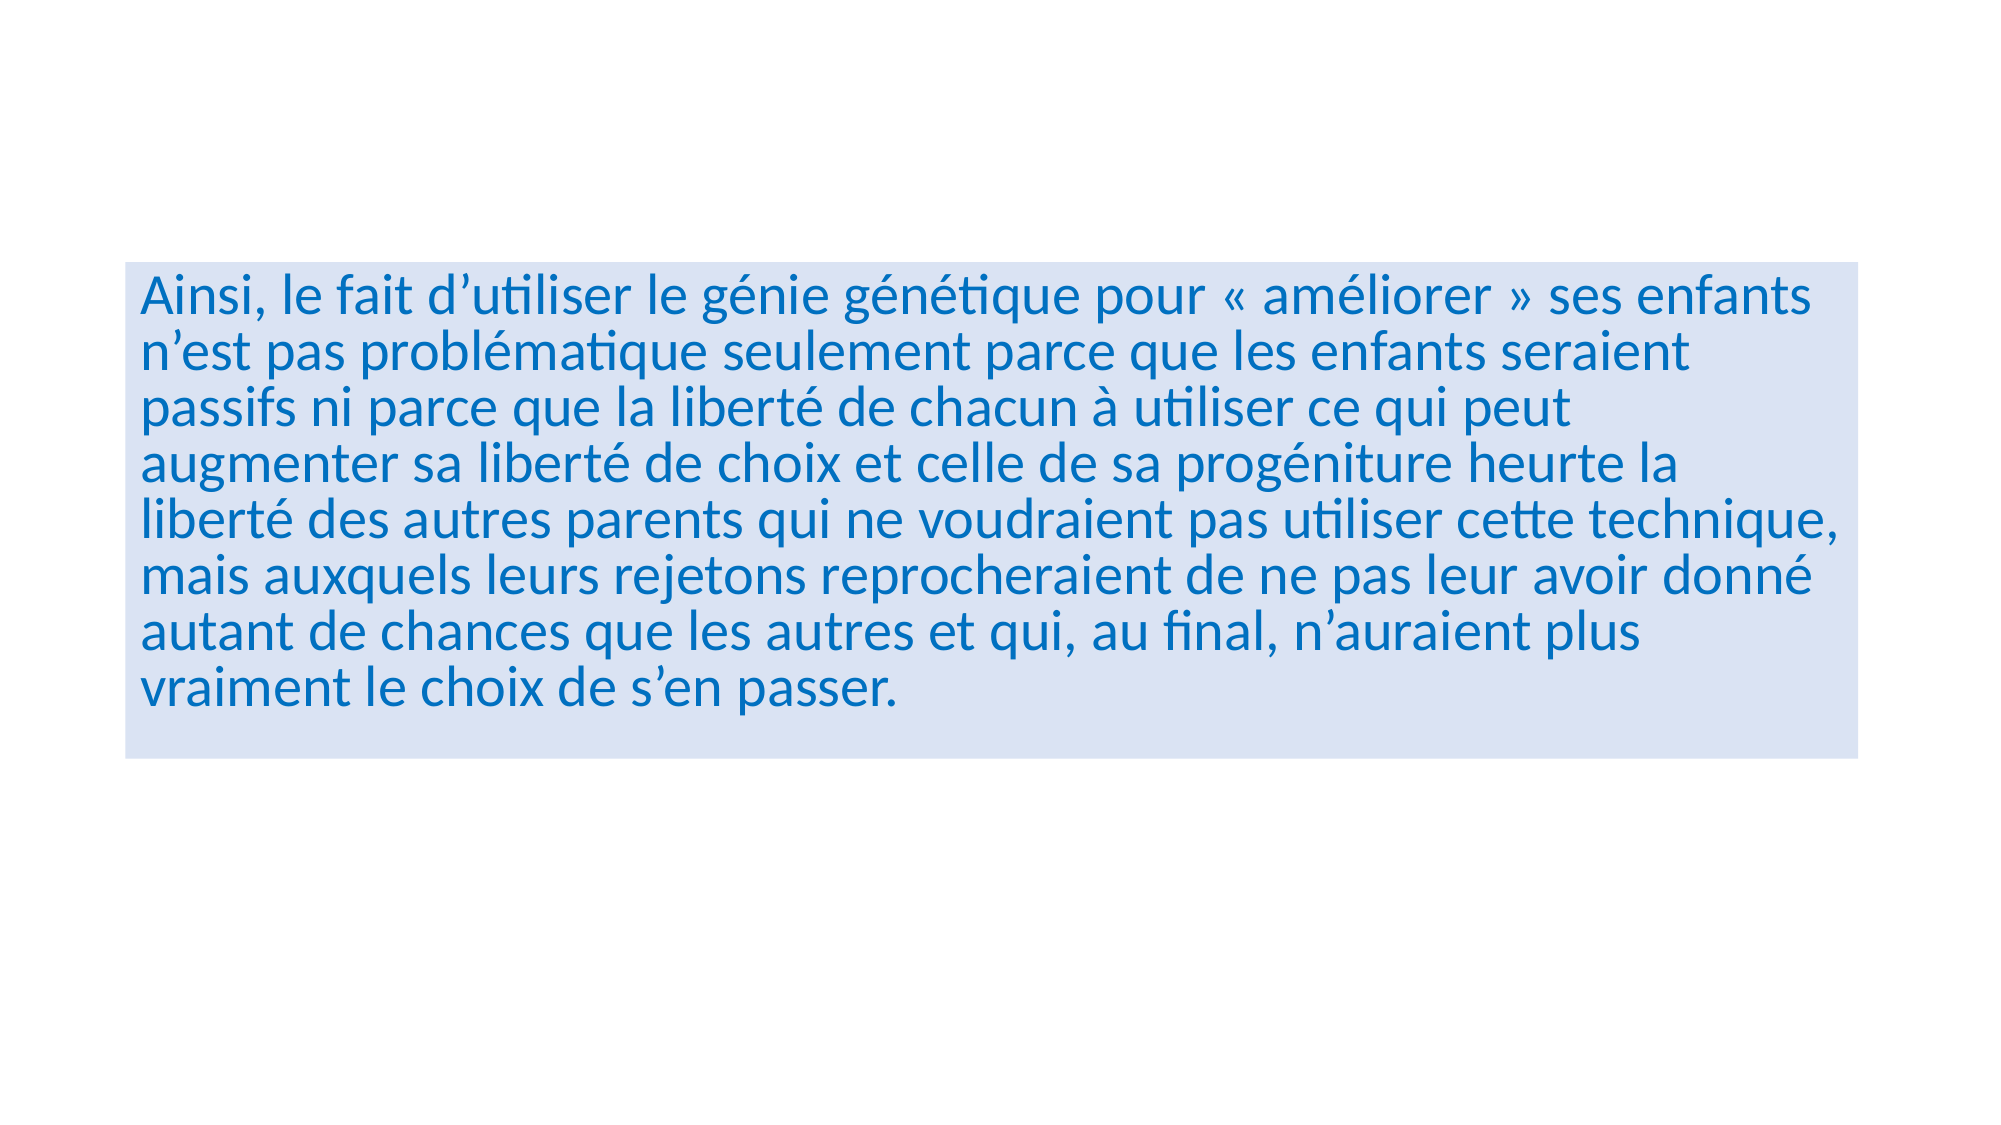

Ainsi, le fait d’utiliser le génie génétique pour « améliorer » ses enfants n’est pas problématique seulement parce que les enfants seraient passifs ni parce que la liberté de chacun à utiliser ce qui peut augmenter sa liberté de choix et celle de sa progéniture heurte la liberté des autres parents qui ne voudraient pas utiliser cette technique, mais auxquels leurs rejetons reprocheraient de ne pas leur avoir donné autant de chances que les autres et qui, au final, n’auraient plus vraiment le choix de s’en passer.